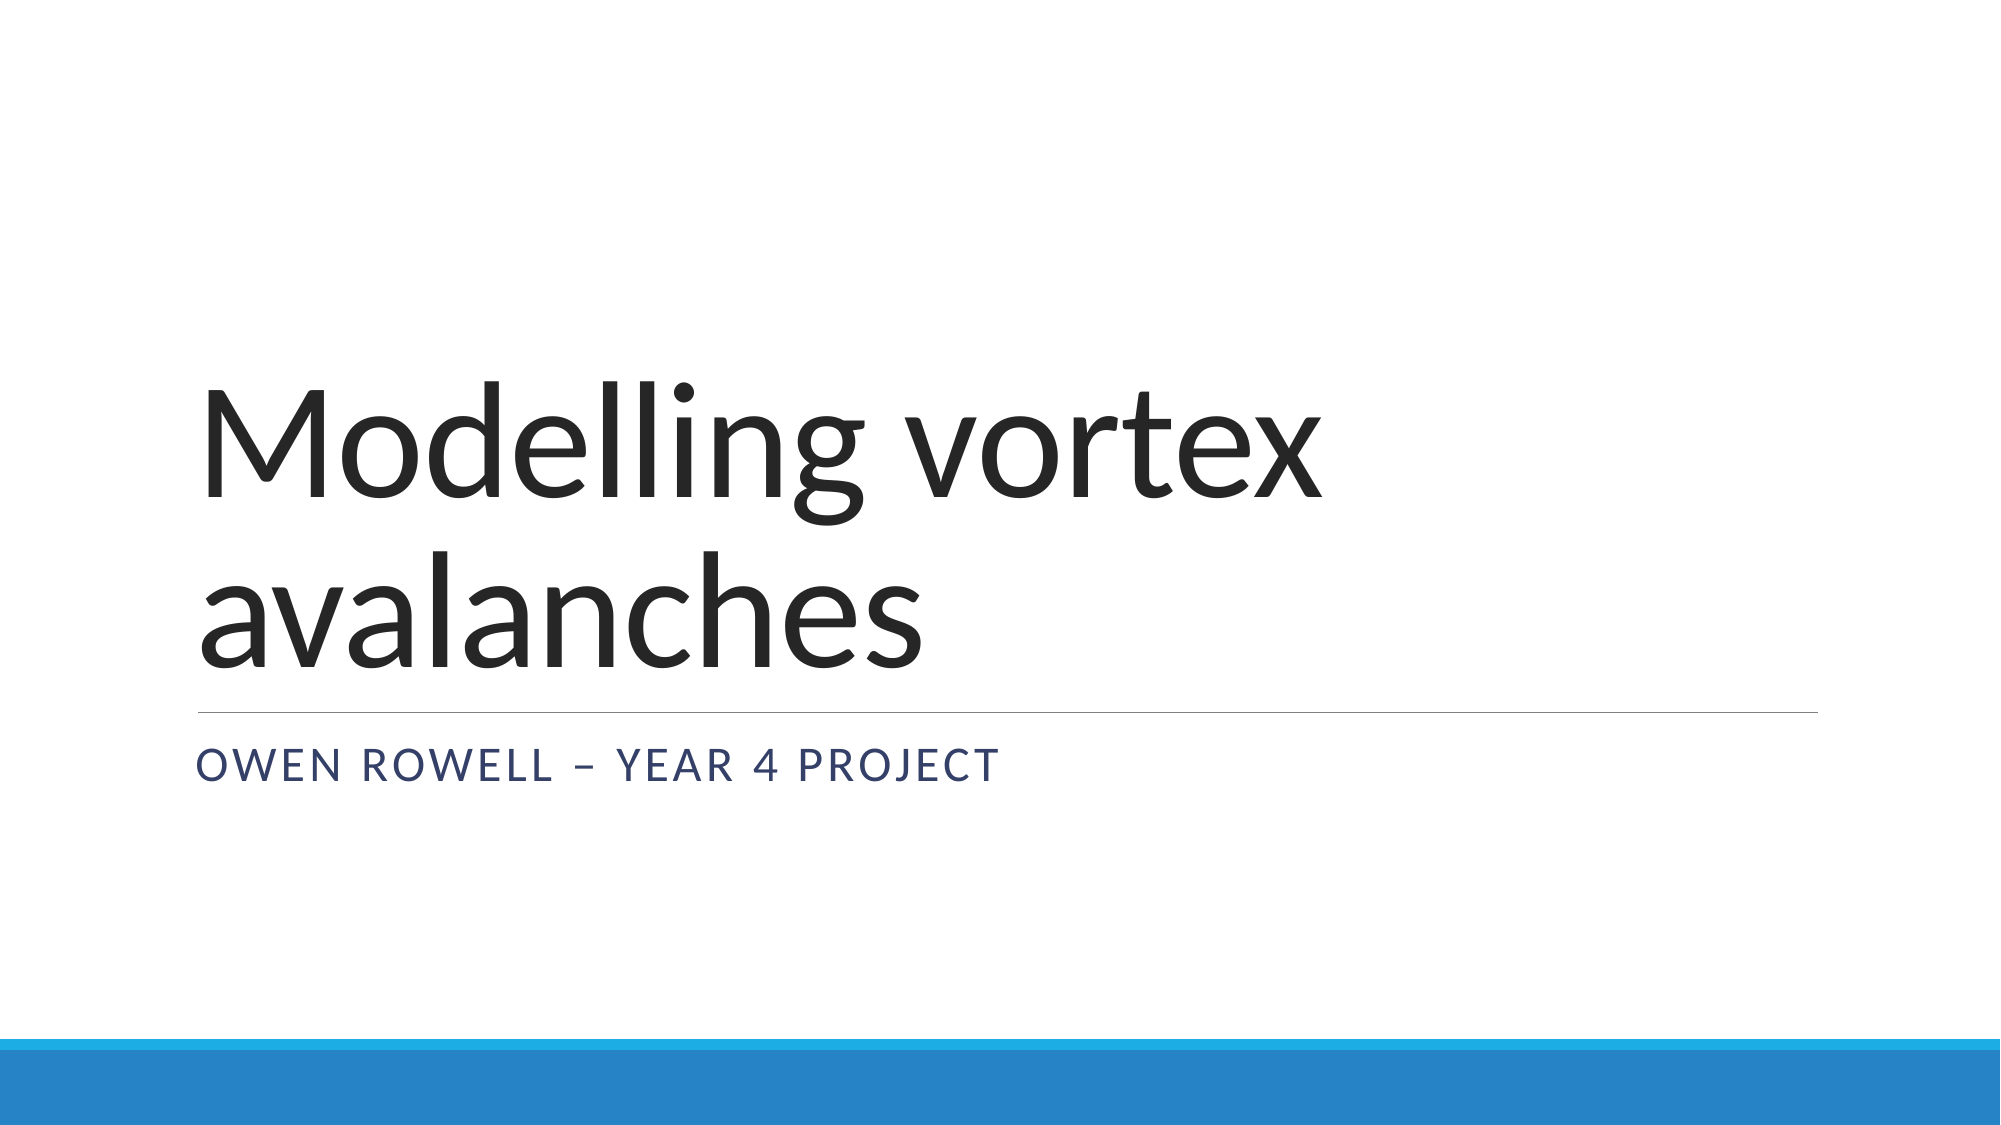

# Modelling vortex avalanches
Owen Rowell – Year 4 Project